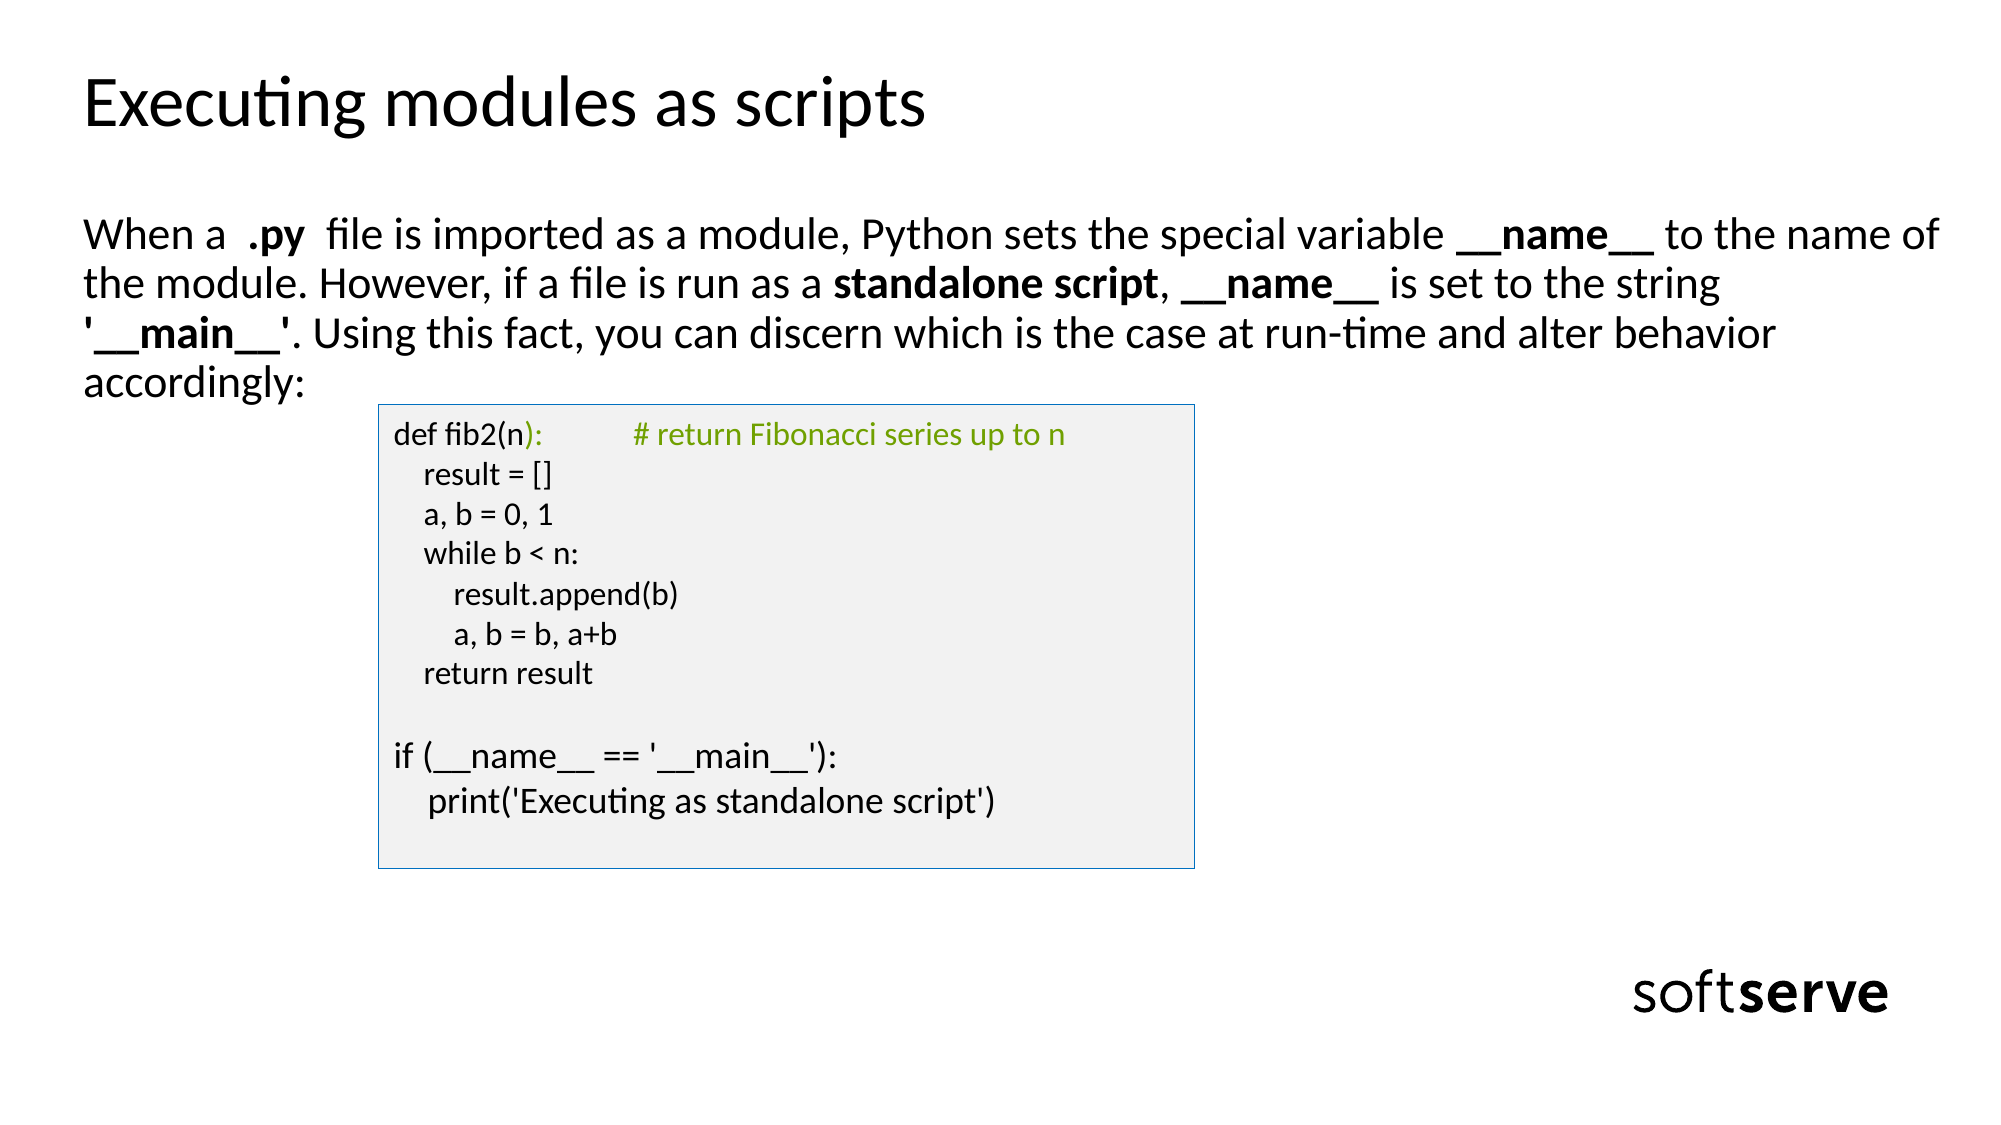

# Executing modules as scripts
When a  .py  file is imported as a module, Python sets the special variable __name__ to the name of the module. However, if a file is run as a standalone script, __name__ is set to the string '__main__'. Using this fact, you can discern which is the case at run-time and alter behavior accordingly:

def fib2(n):            # return Fibonacci series up to n
    result = []
    a, b = 0, 1
    while b < n:
        result.append(b)
        a, b = b, a+b
    return result

if (__name__ == '__main__'):
    print('Executing as standalone script')